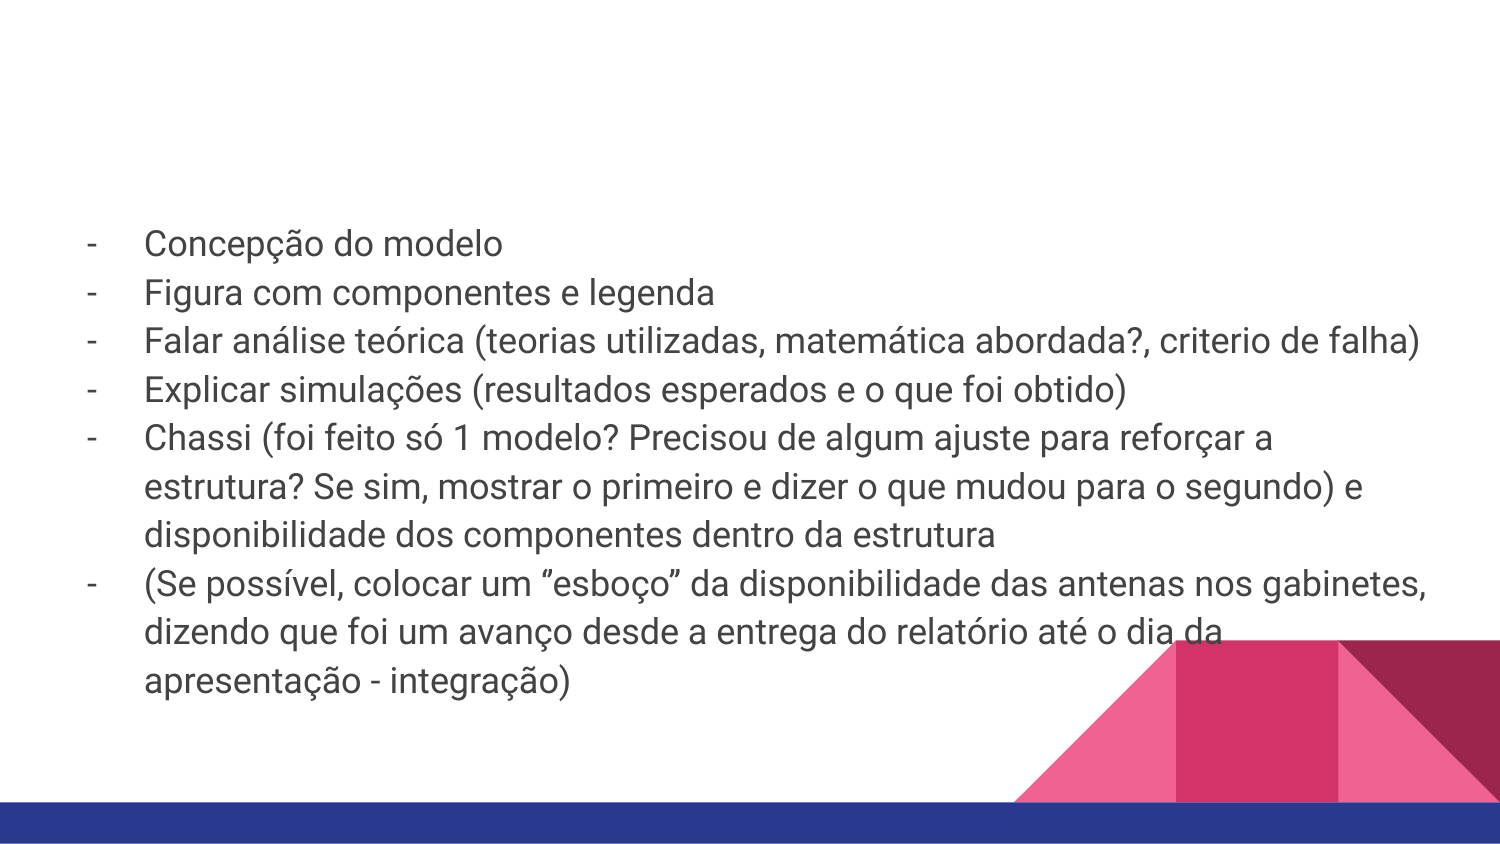

#
Concepção do modelo
Figura com componentes e legenda
Falar análise teórica (teorias utilizadas, matemática abordada?, criterio de falha)
Explicar simulações (resultados esperados e o que foi obtido)
Chassi (foi feito só 1 modelo? Precisou de algum ajuste para reforçar a estrutura? Se sim, mostrar o primeiro e dizer o que mudou para o segundo) e disponibilidade dos componentes dentro da estrutura
(Se possível, colocar um ‘’esboço’’ da disponibilidade das antenas nos gabinetes, dizendo que foi um avanço desde a entrega do relatório até o dia da apresentação - integração)